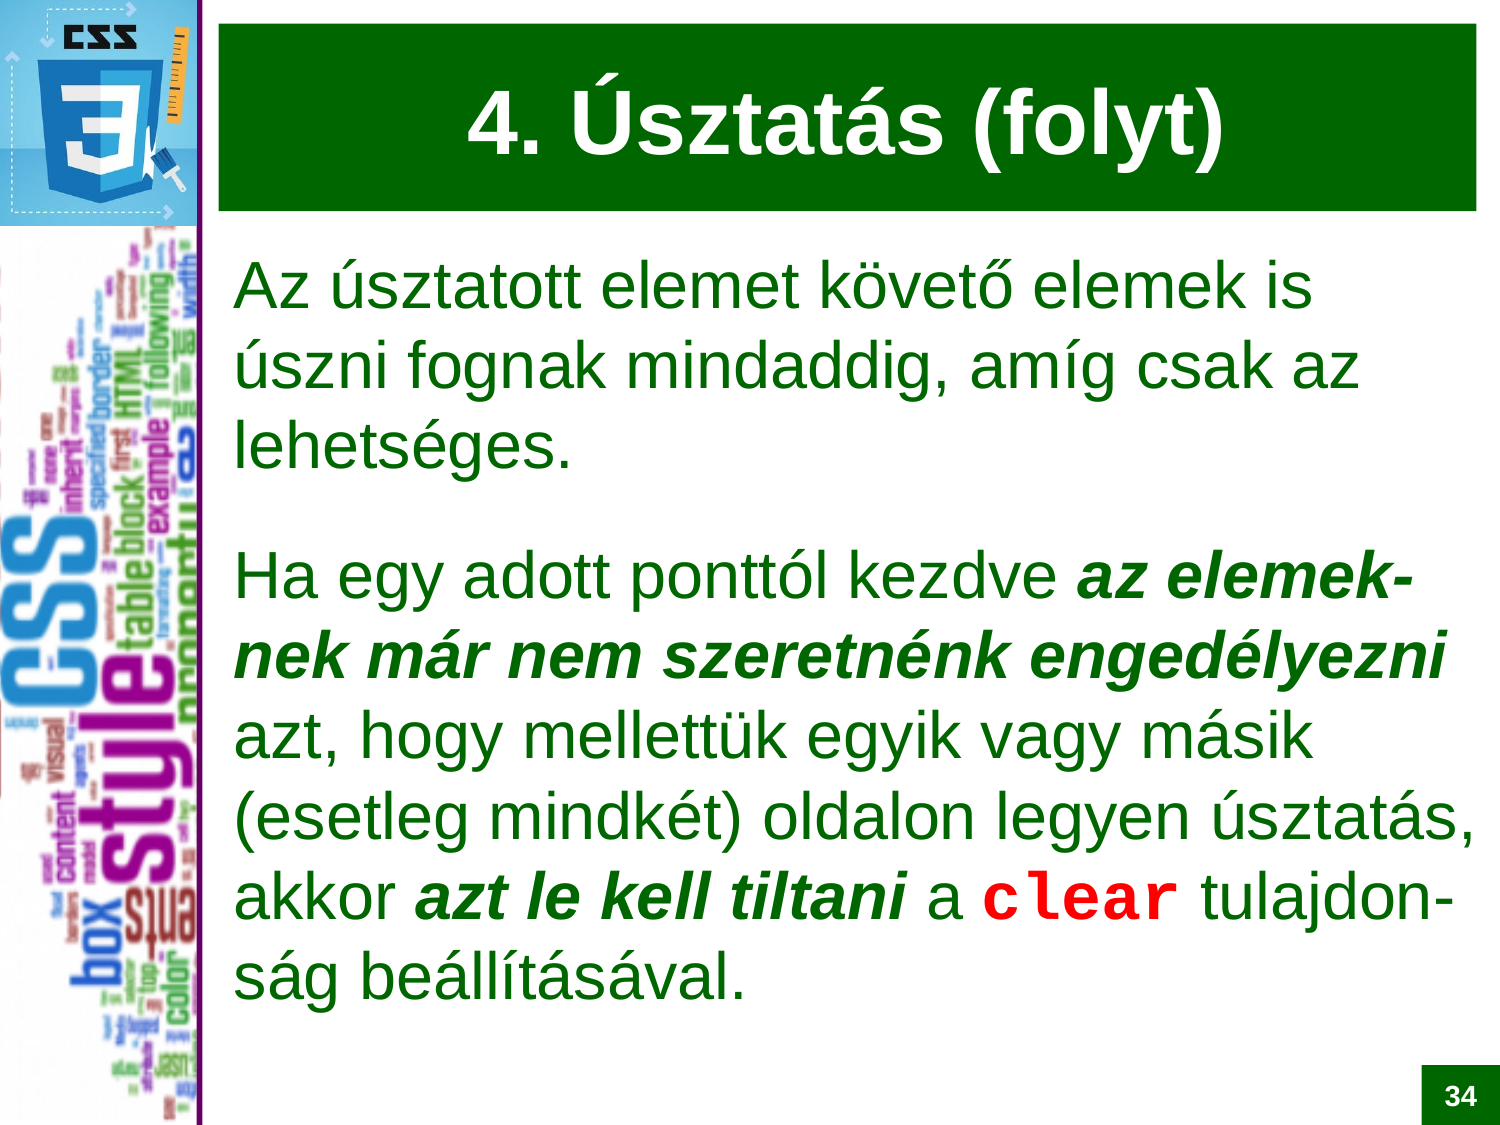

# 4. Úsztatás (folyt)
Az úsztatott elemet követő elemek is úszni fognak mindaddig, amíg csak az lehetséges.
Ha egy adott ponttól kezdve az elemek-nek már nem szeretnénk engedélyezni azt, hogy mellettük egyik vagy másik (esetleg mindkét) oldalon legyen úsztatás, akkor azt le kell tiltani a clear tulajdon-ság beállításával.
34